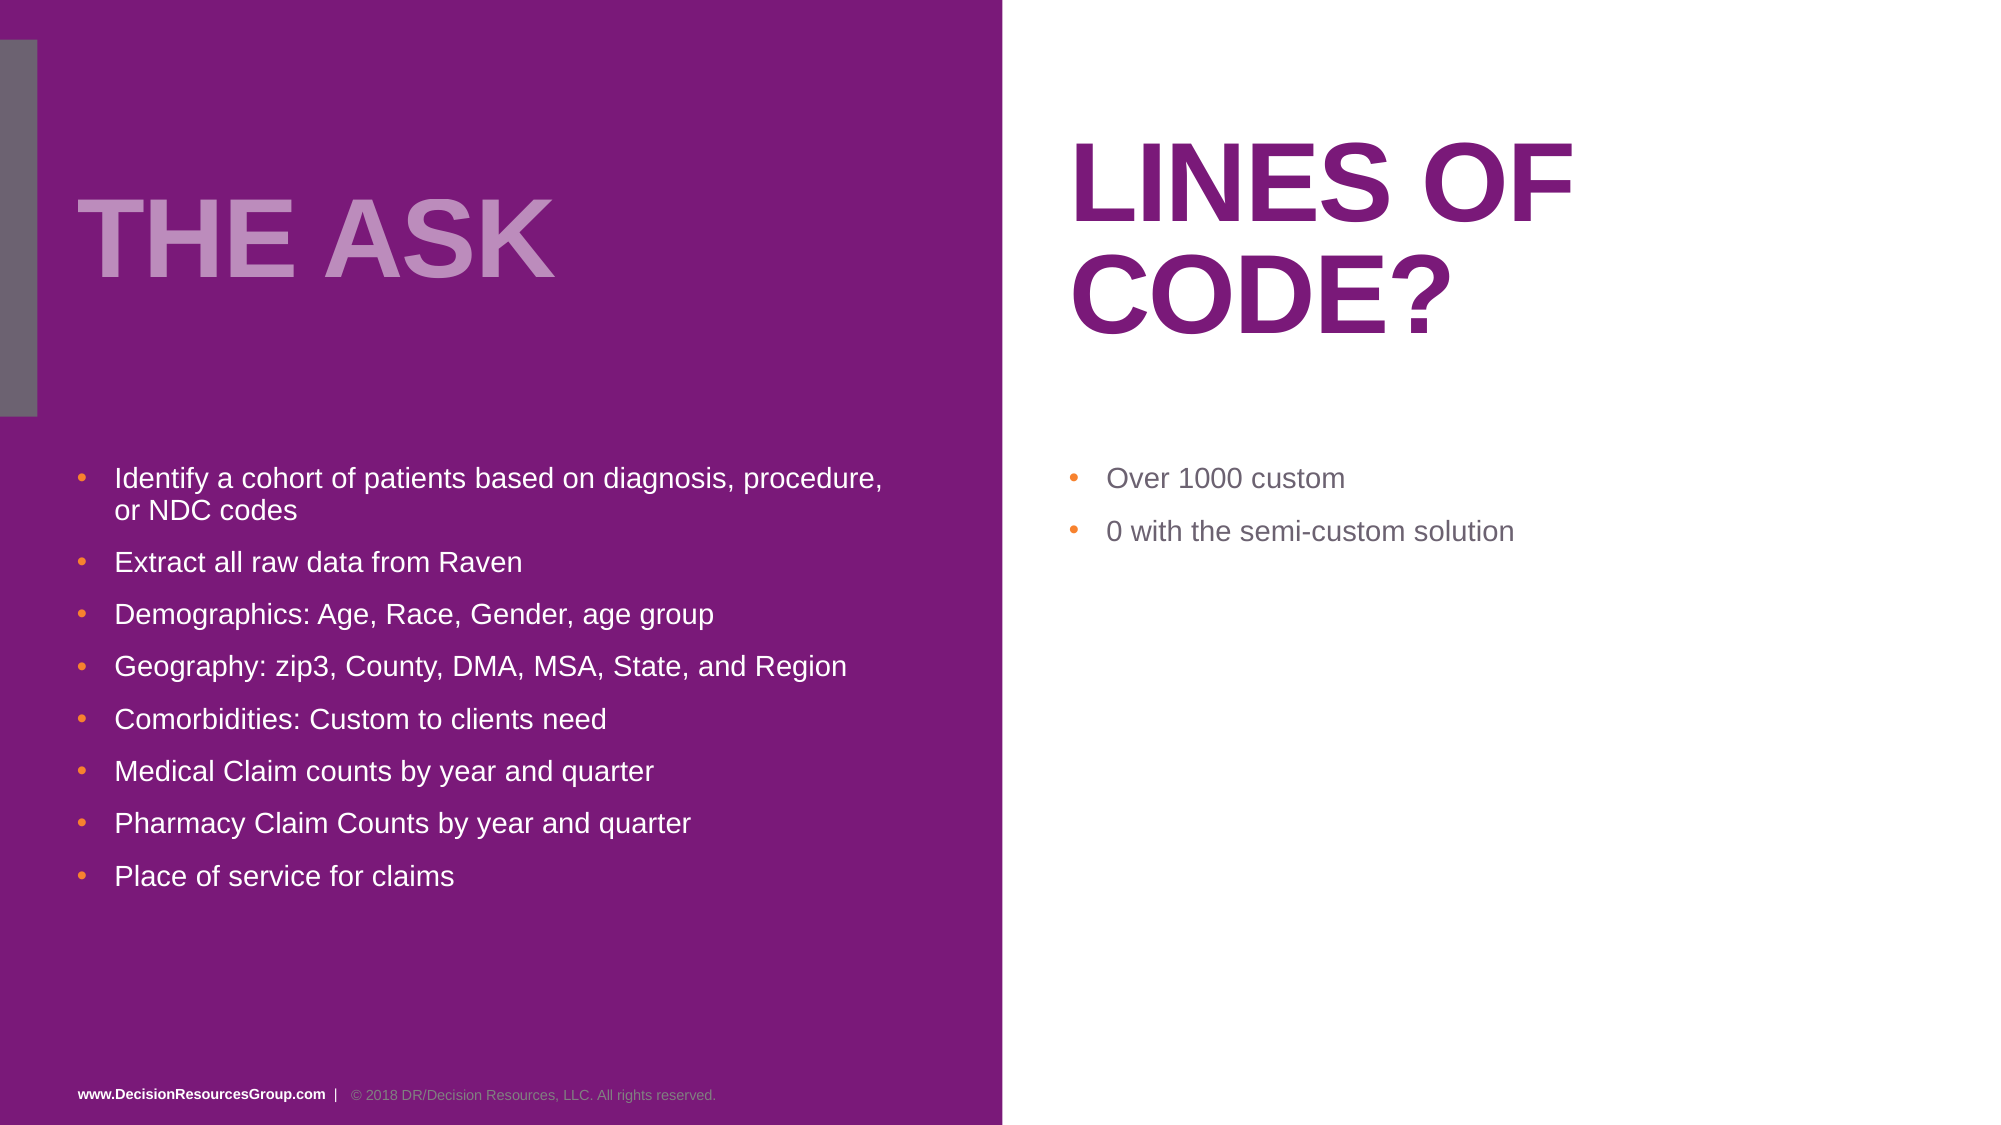

The Ask
# Lines of Code?
Identify a cohort of patients based on diagnosis, procedure, or NDC codes
Extract all raw data from Raven
Demographics: Age, Race, Gender, age group
Geography: zip3, County, DMA, MSA, State, and Region
Comorbidities: Custom to clients need
Medical Claim counts by year and quarter
Pharmacy Claim Counts by year and quarter
Place of service for claims

Over 1000 custom
0 with the semi-custom solution

© 2018 DR/Decision Resources, LLC. All rights reserved.